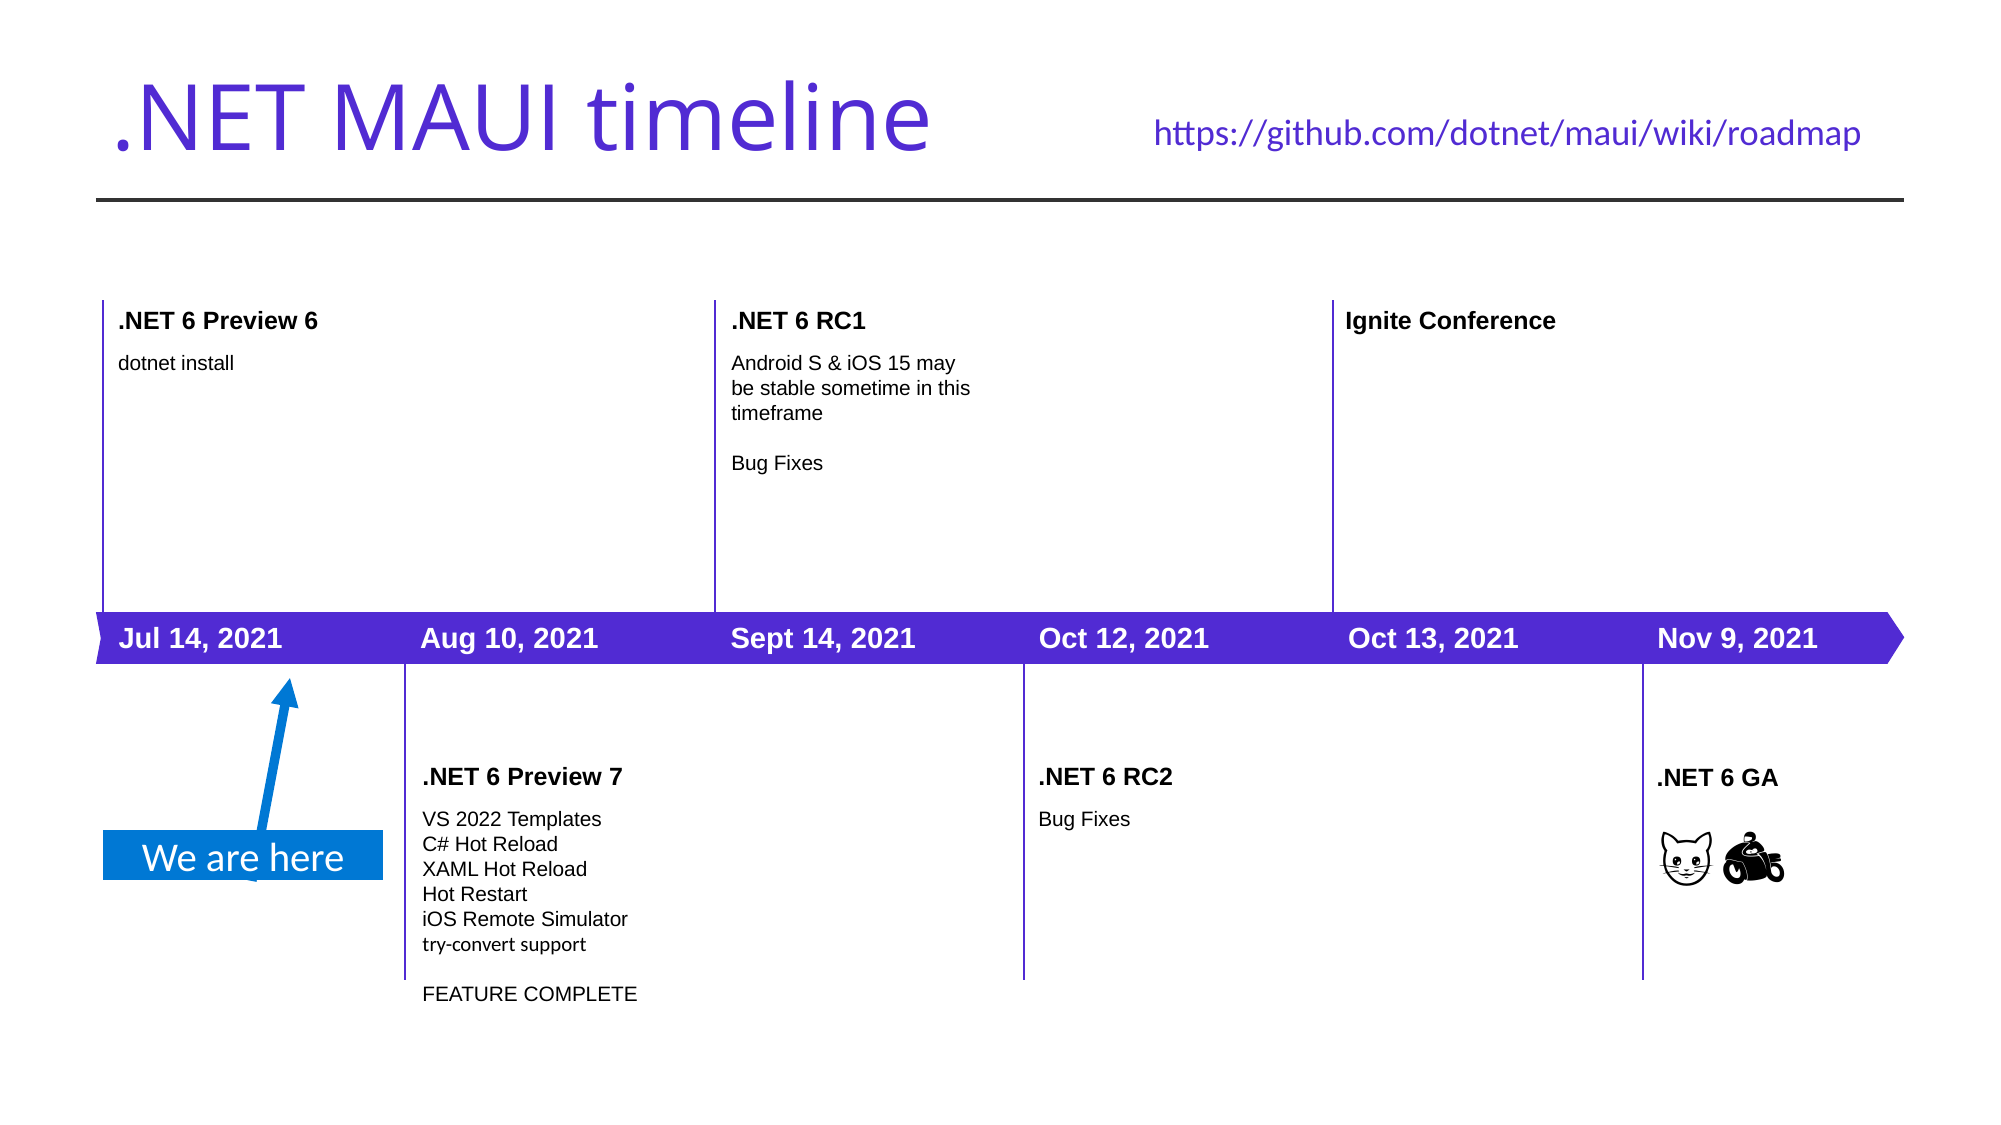

# .NET MAUI timeline
https://github.com/dotnet/maui/wiki/roadmap
.NET 6 Preview 6
.NET 6 RC1
Ignite Conference
dotnet install
Android S & iOS 15 may be stable sometime in this timeframe

Bug Fixes

Jul 14, 2021
Aug 10, 2021
Sept 14, 2021
Oct 12, 2021
Oct 13, 2021
Nov 9, 2021
We are here
.NET 6 Preview 7
.NET 6 RC2
.NET 6 GA
VS 2022 Templates
C# Hot Reload
XAML Hot Reload
Hot Restart
iOS Remote Simulator
try-convert support

FEATURE COMPLETE
Bug Fixes
🐱‍🏍